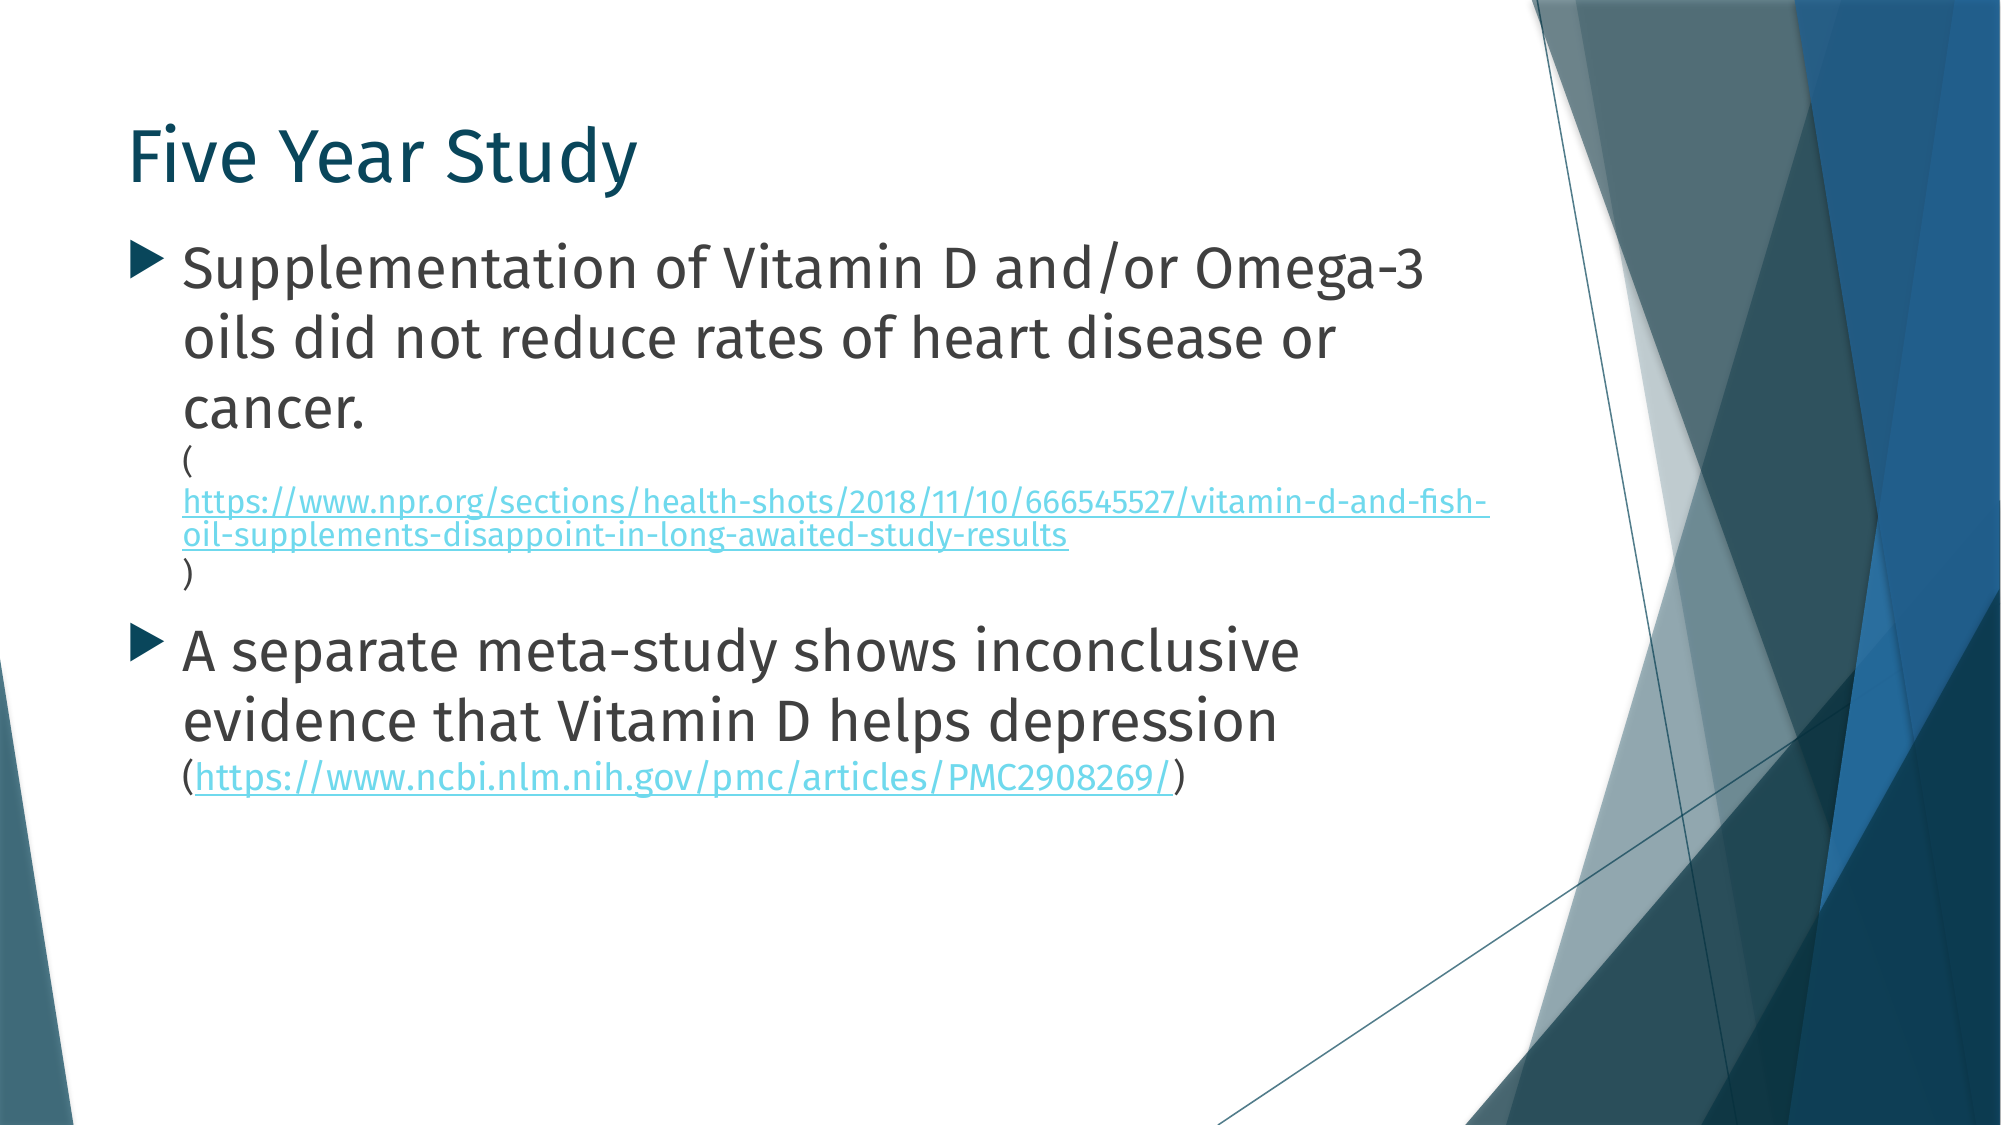

# Five Year Study
Supplementation of Vitamin D and/or Omega-3 oils did not reduce rates of heart disease or cancer.
(https://www.npr.org/sections/health-shots/2018/11/10/666545527/vitamin-d-and-fish-oil-supplements-disappoint-in-long-awaited-study-results)
A separate meta-study shows inconclusive evidence that Vitamin D helps depression
(https://www.ncbi.nlm.nih.gov/pmc/articles/PMC2908269/)